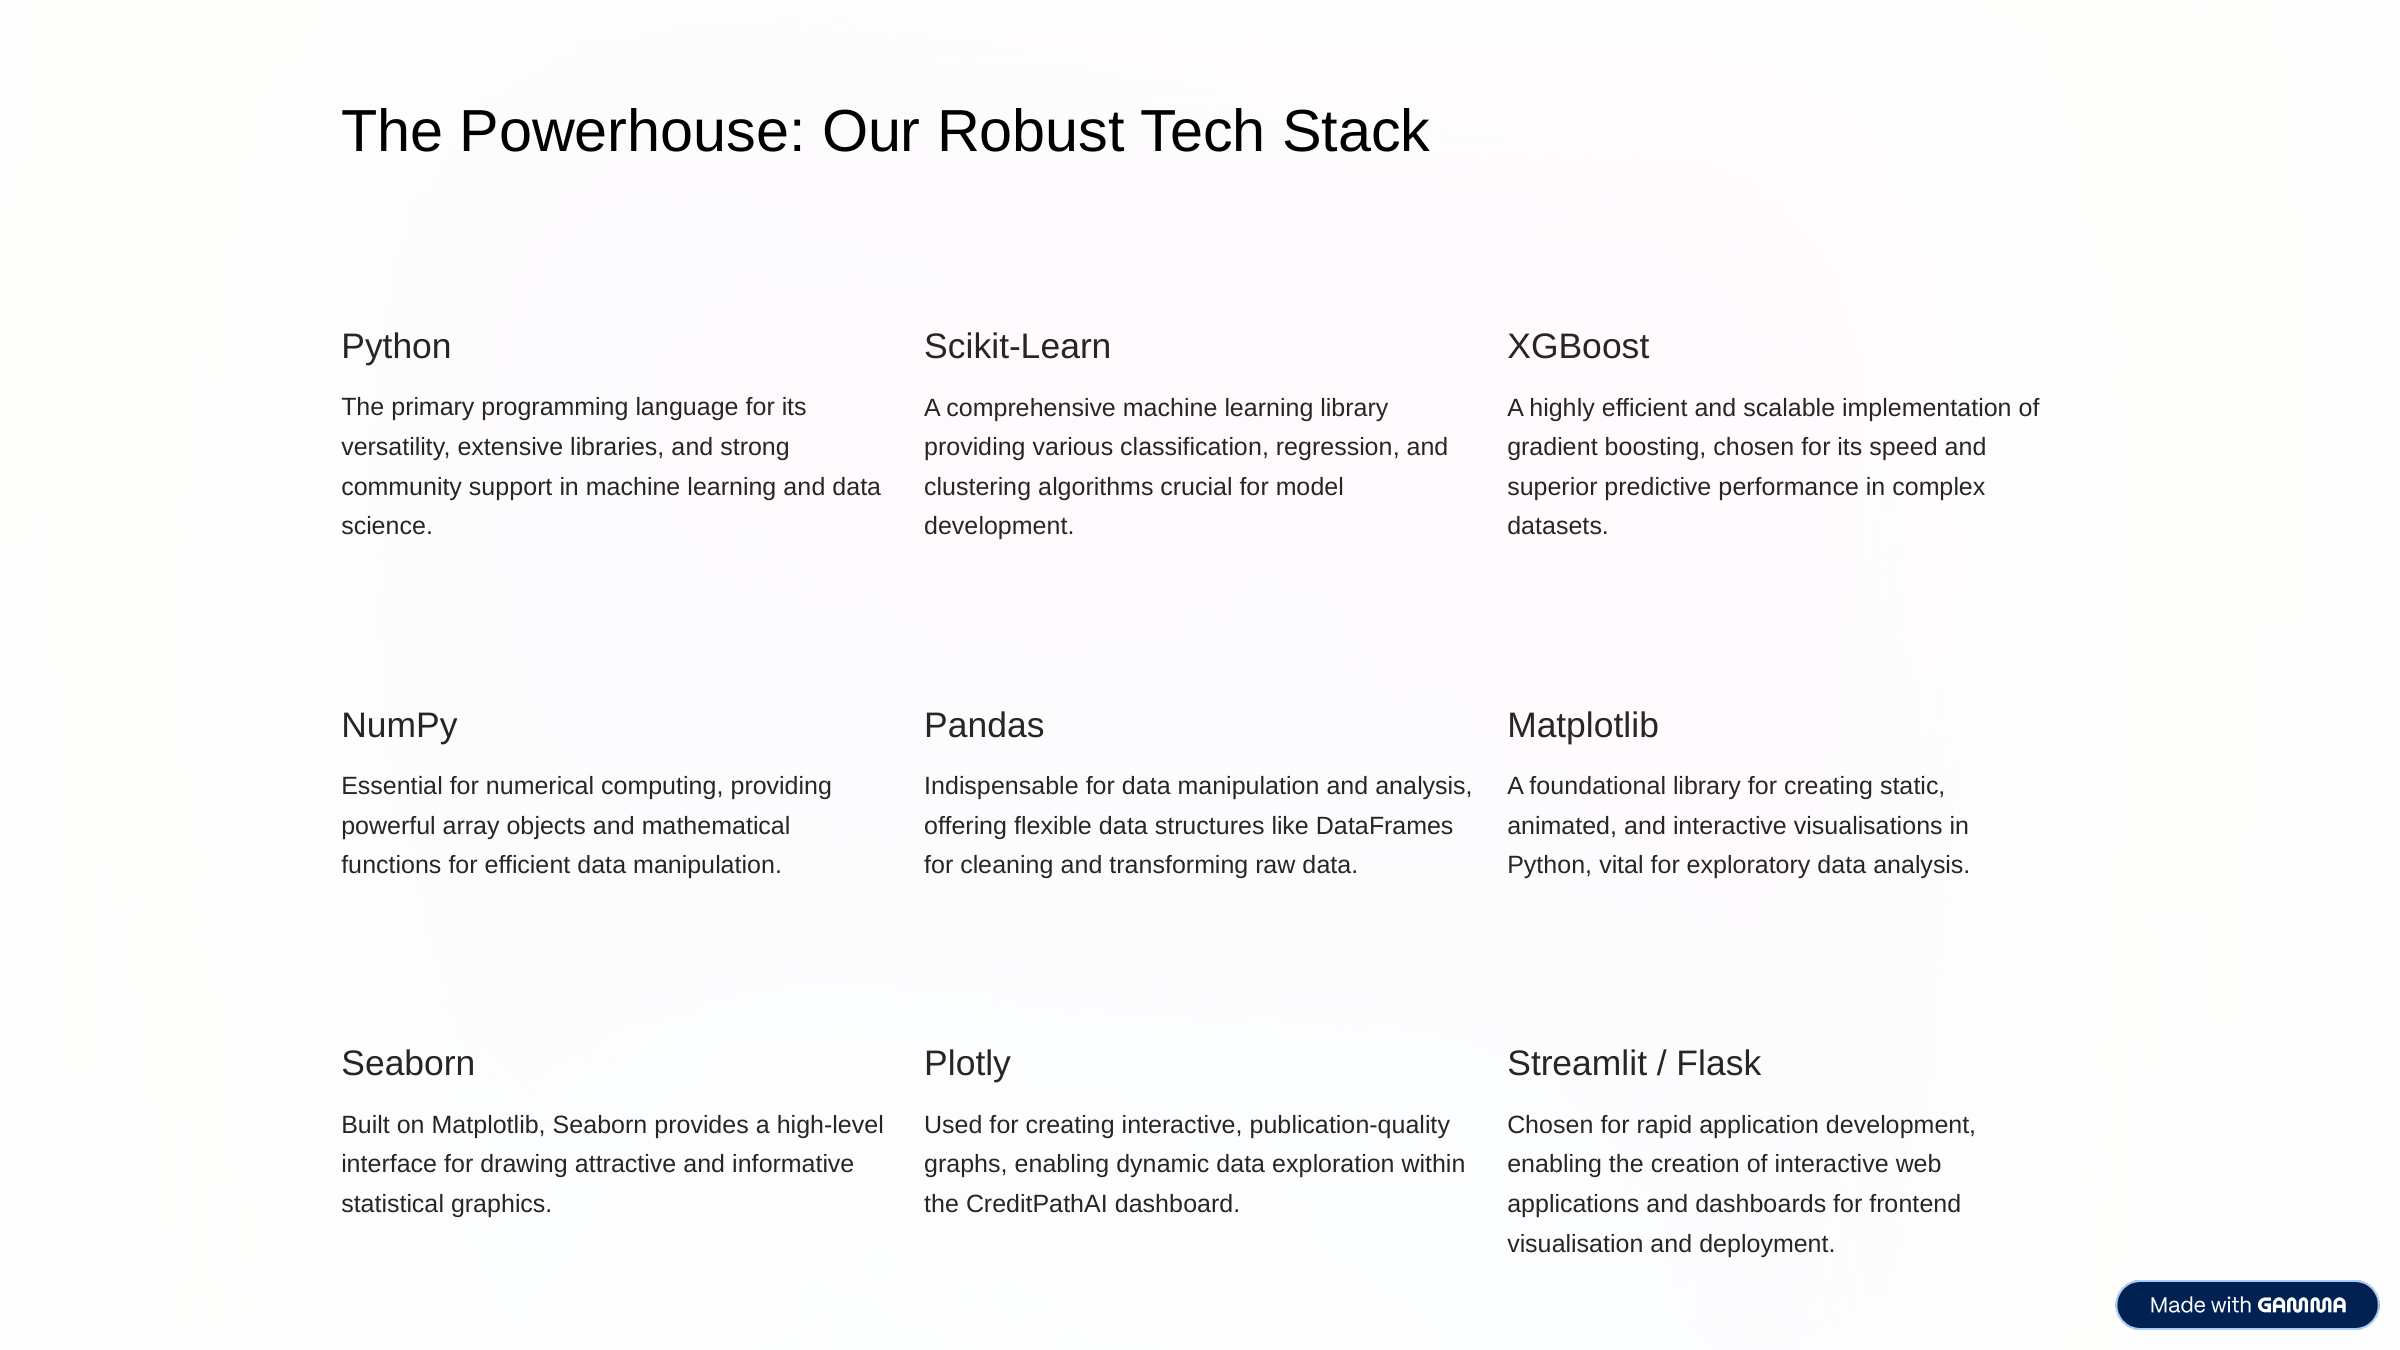

The Powerhouse: Our Robust Tech Stack
Python
Scikit-Learn
XGBoost
The primary programming language for its versatility, extensive libraries, and strong community support in machine learning and data science.
A comprehensive machine learning library providing various classification, regression, and clustering algorithms crucial for model development.
A highly efficient and scalable implementation of gradient boosting, chosen for its speed and superior predictive performance in complex datasets.
NumPy
Pandas
Matplotlib
Essential for numerical computing, providing powerful array objects and mathematical functions for efficient data manipulation.
Indispensable for data manipulation and analysis, offering flexible data structures like DataFrames for cleaning and transforming raw data.
A foundational library for creating static, animated, and interactive visualisations in Python, vital for exploratory data analysis.
Seaborn
Plotly
Streamlit / Flask
Built on Matplotlib, Seaborn provides a high-level interface for drawing attractive and informative statistical graphics.
Used for creating interactive, publication-quality graphs, enabling dynamic data exploration within the CreditPathAI dashboard.
Chosen for rapid application development, enabling the creation of interactive web applications and dashboards for frontend visualisation and deployment.